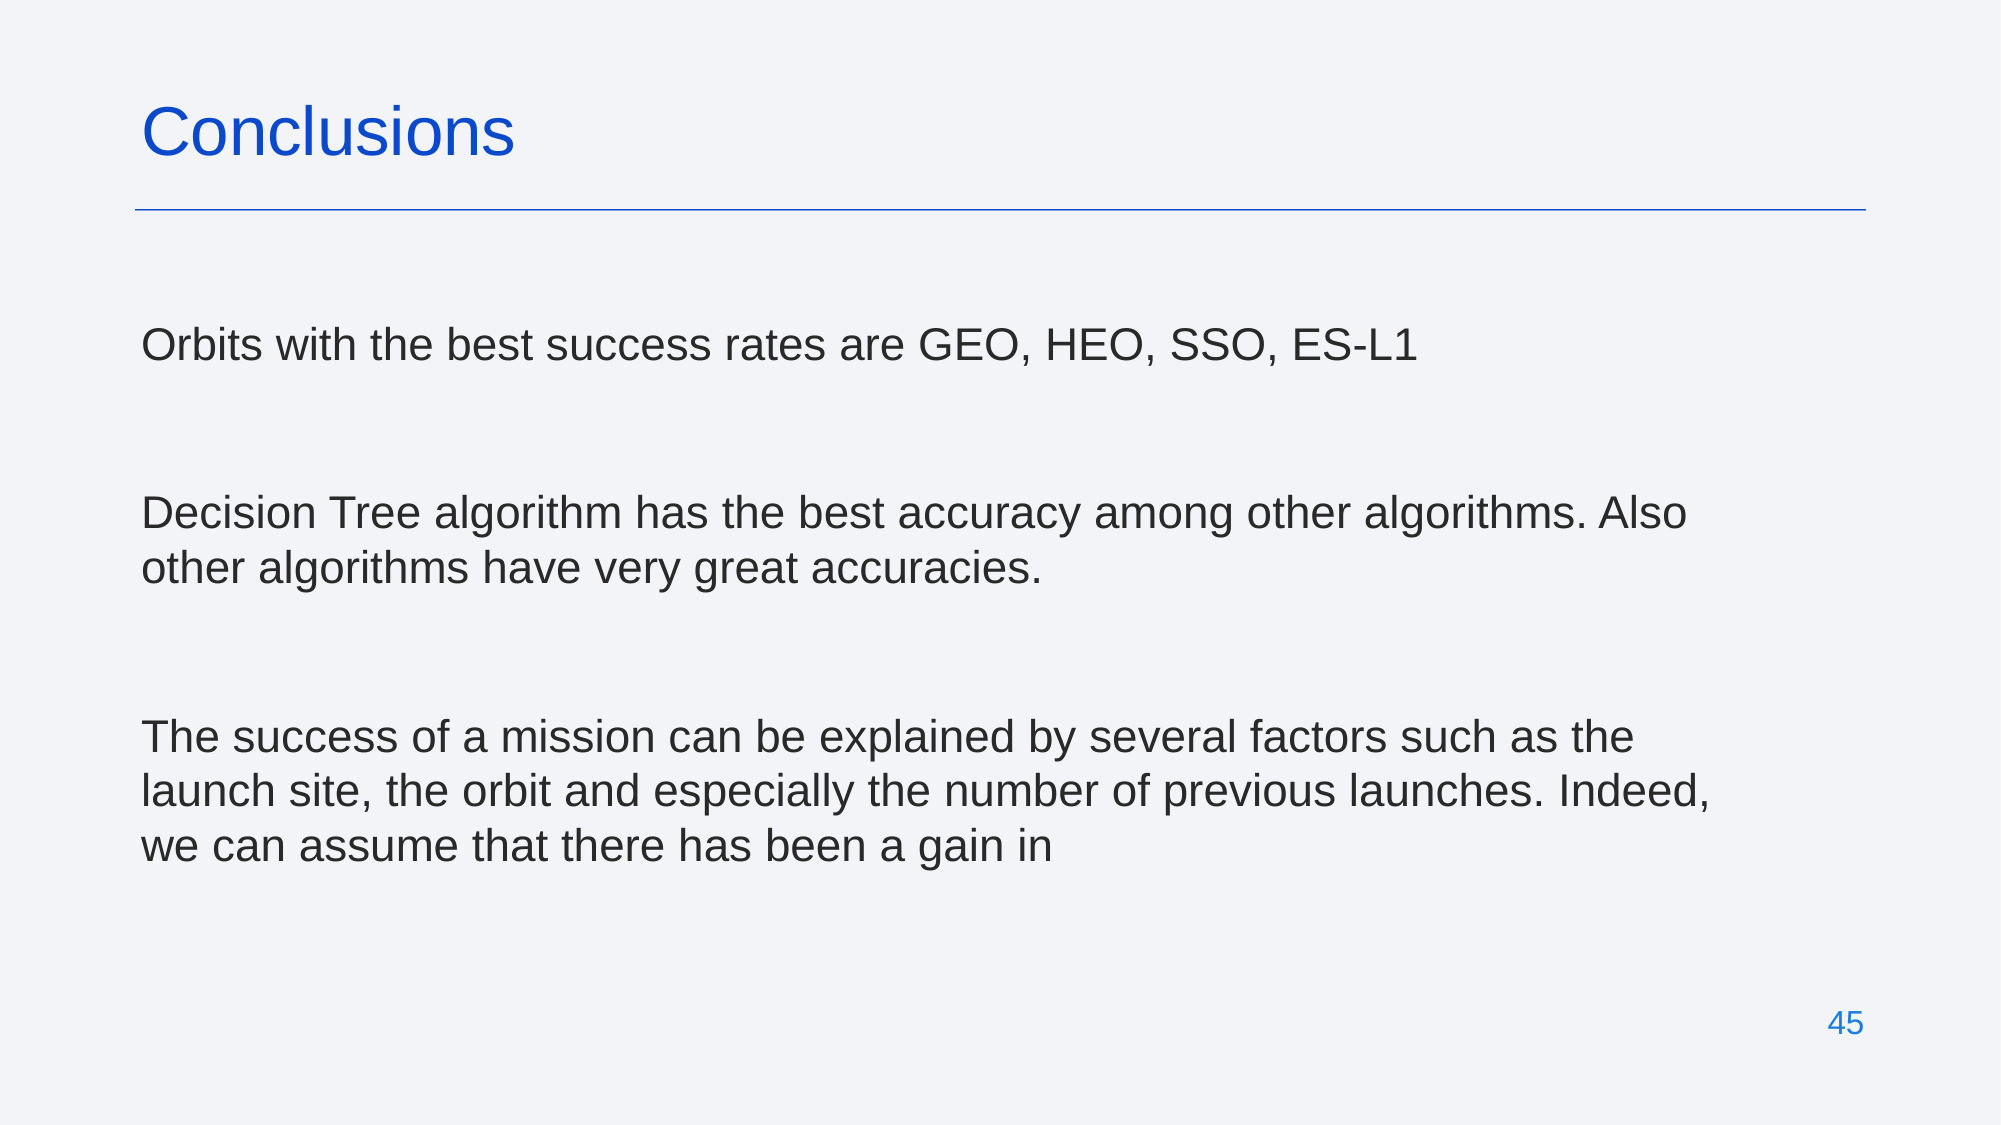

Conclusions
Orbits with the best success rates are GEO, HEO, SSO, ES-L1

Decision Tree algorithm has the best accuracy among other algorithms. Also other algorithms have very great accuracies.

The success of a mission can be explained by several factors such as the launch site, the orbit and especially the number of previous launches. Indeed, we can assume that there has been a gain in
45